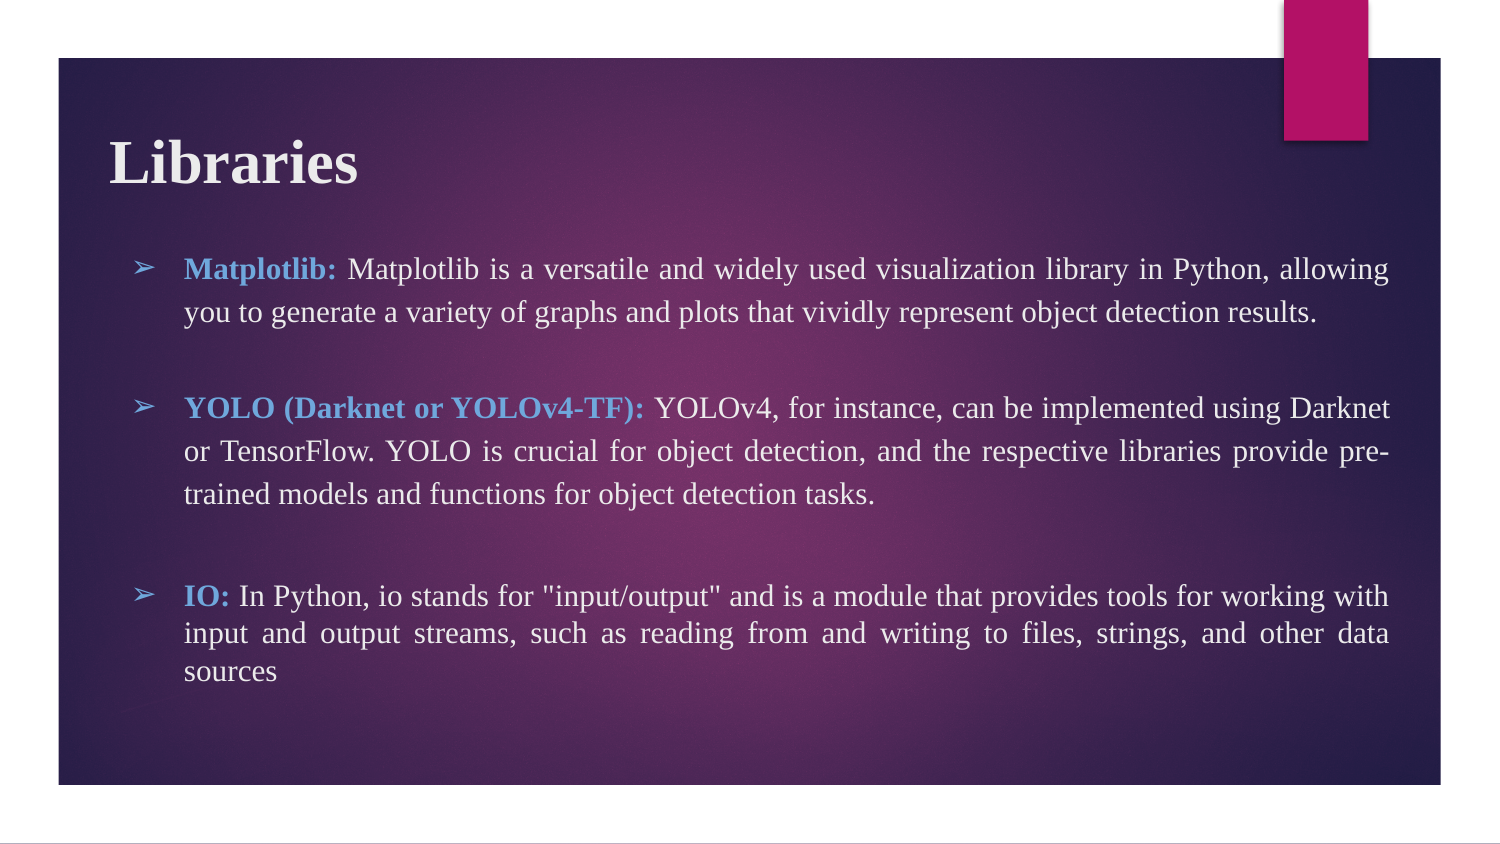

Libraries

Matplotlib: Matplotlib is a versatile and widely used visualization library in Python, allowing you to generate a variety of graphs and plots that vividly represent object detection results.

YOLO (Darknet or YOLOv4-TF): YOLOv4, for instance, can be implemented using Darknet or TensorFlow. YOLO is crucial for object detection, and the respective libraries provide pre-trained models and functions for object detection tasks.

IO: In Python, io stands for "input/output" and is a module that provides tools for working with input and output streams, such as reading from and writing to files, strings, and other data sources